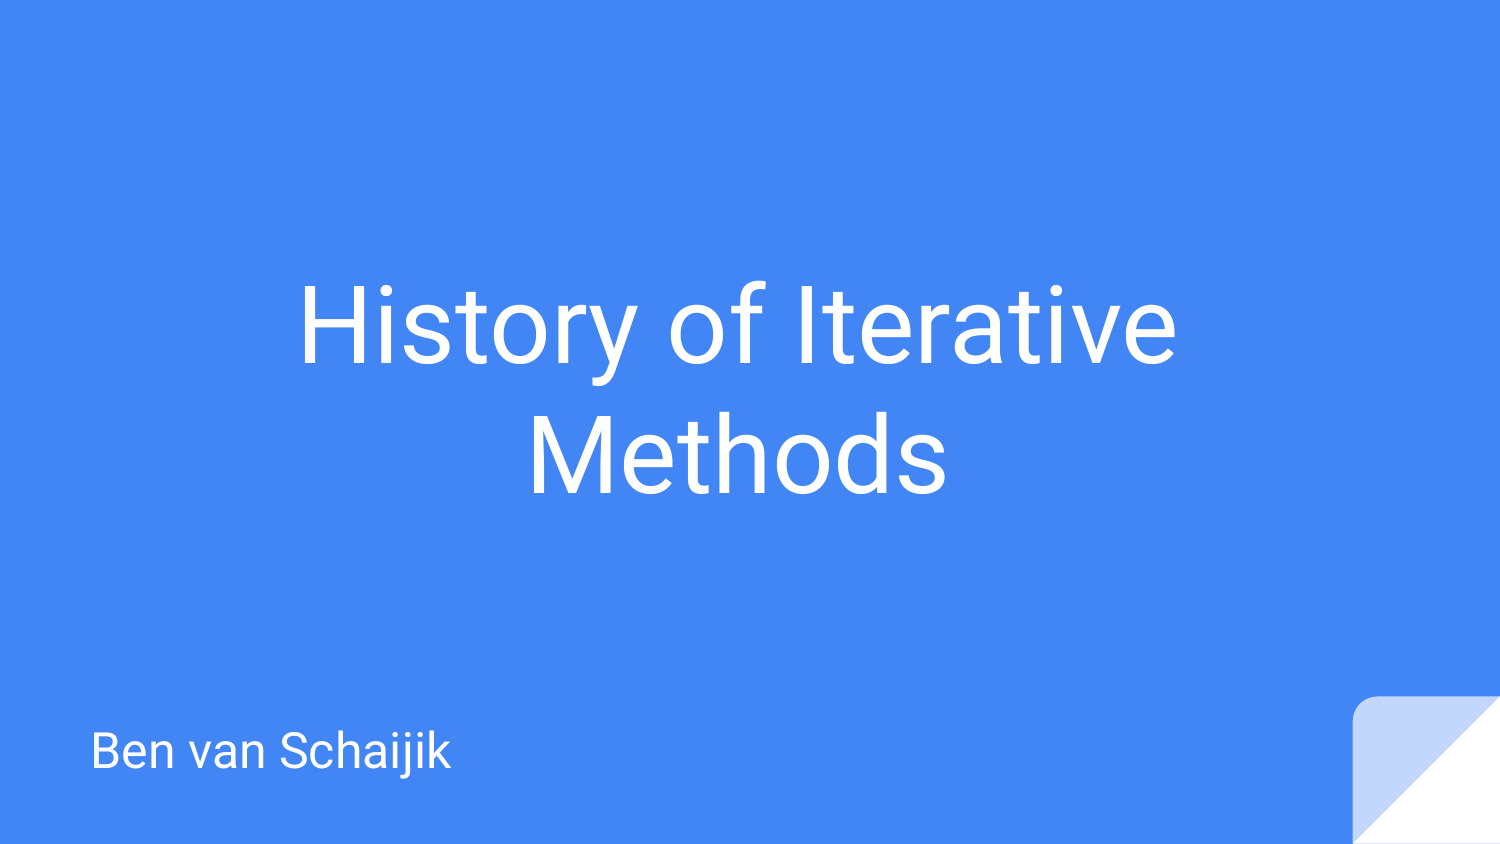

# History of Iterative Methods
Ben van Schaijik